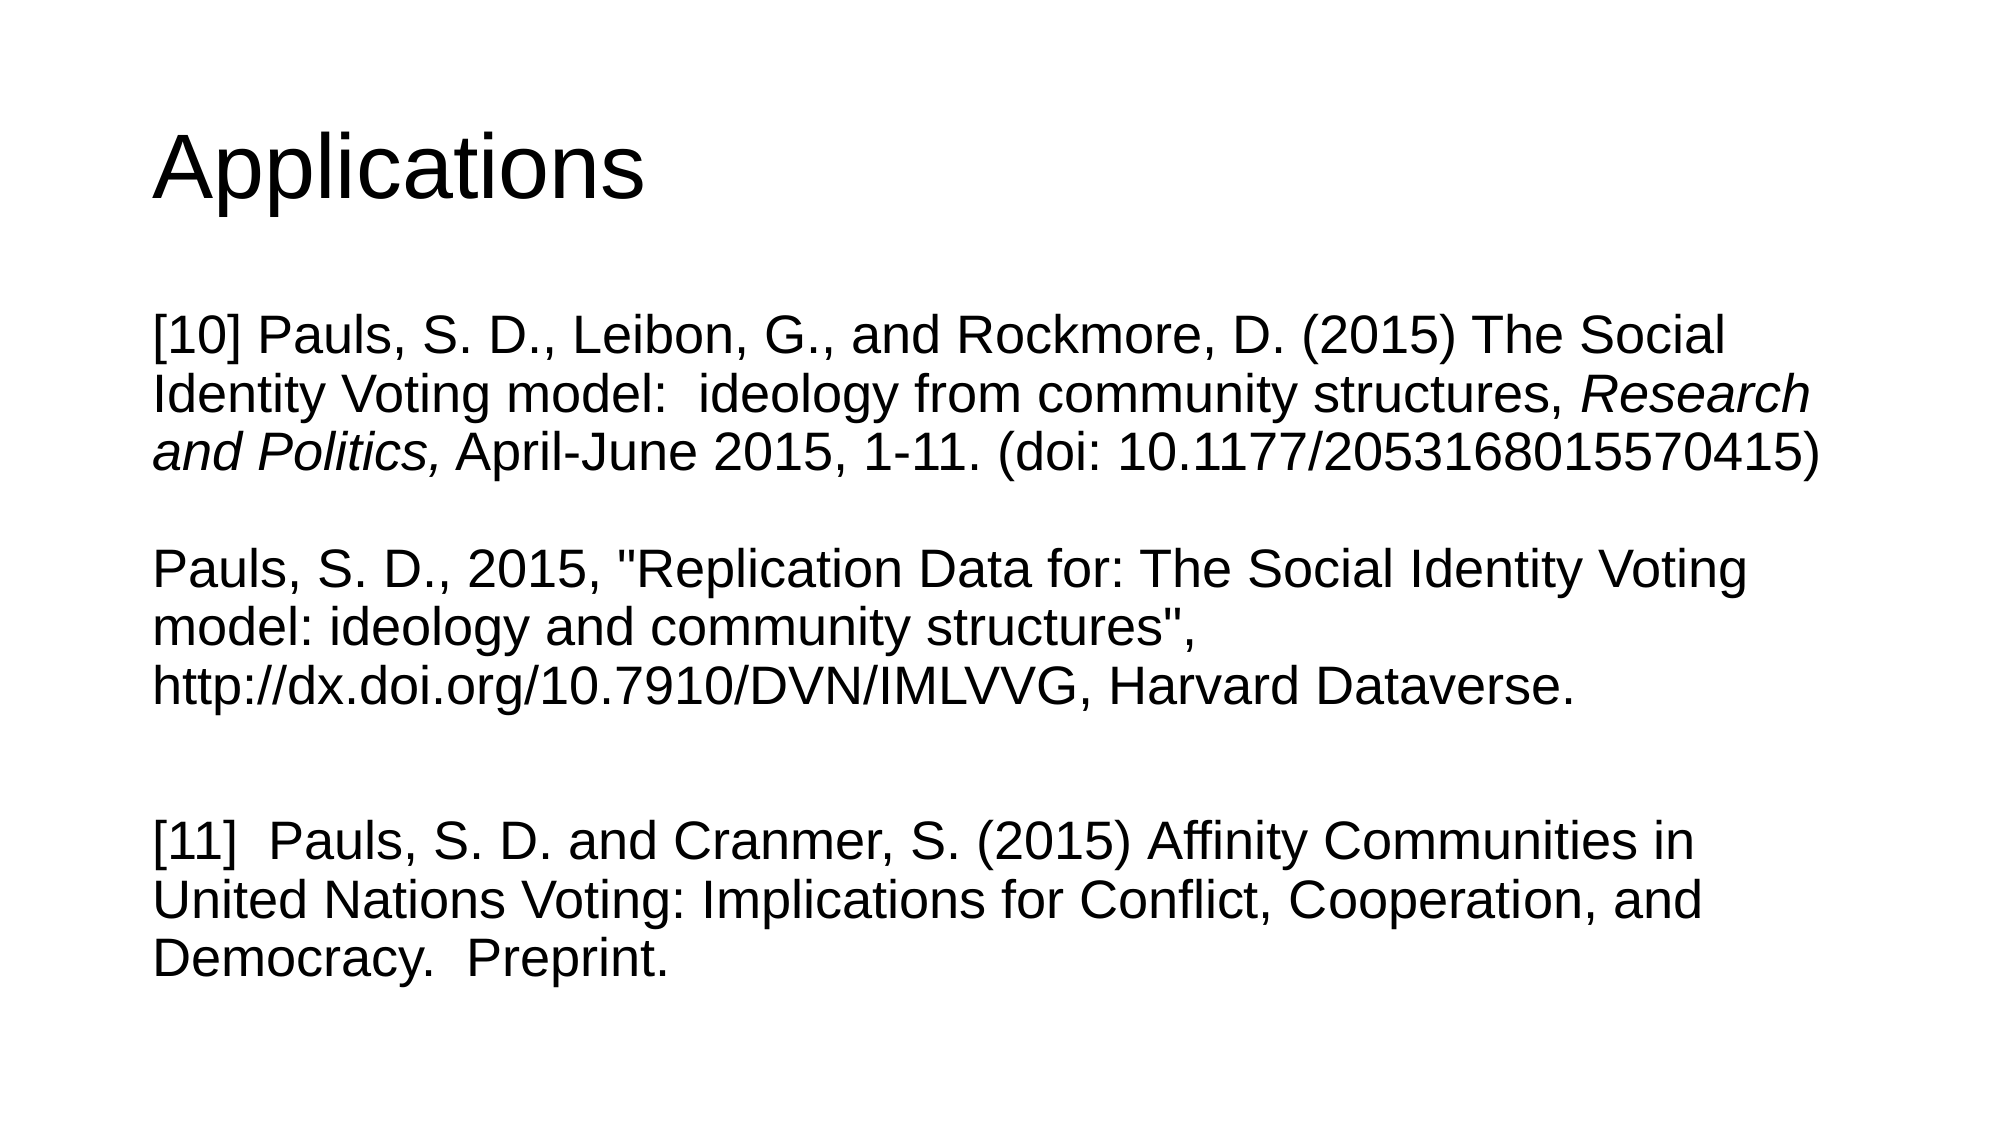

# Applications
[10] Pauls, S. D., Leibon, G., and Rockmore, D. (2015) The Social Identity Voting model:  ideology from community structures, Research and Politics, April-June 2015, 1-11. (doi: 10.1177/2053168015570415)
Pauls, S. D., 2015, "Replication Data for: The Social Identity Voting model: ideology and community structures", http://dx.doi.org/10.7910/DVN/IMLVVG, Harvard Dataverse.

[11]  Pauls, S. D. and Cranmer, S. (2015) Affinity Communities in United Nations Voting: Implications for Conflict, Cooperation, and Democracy.  Preprint.